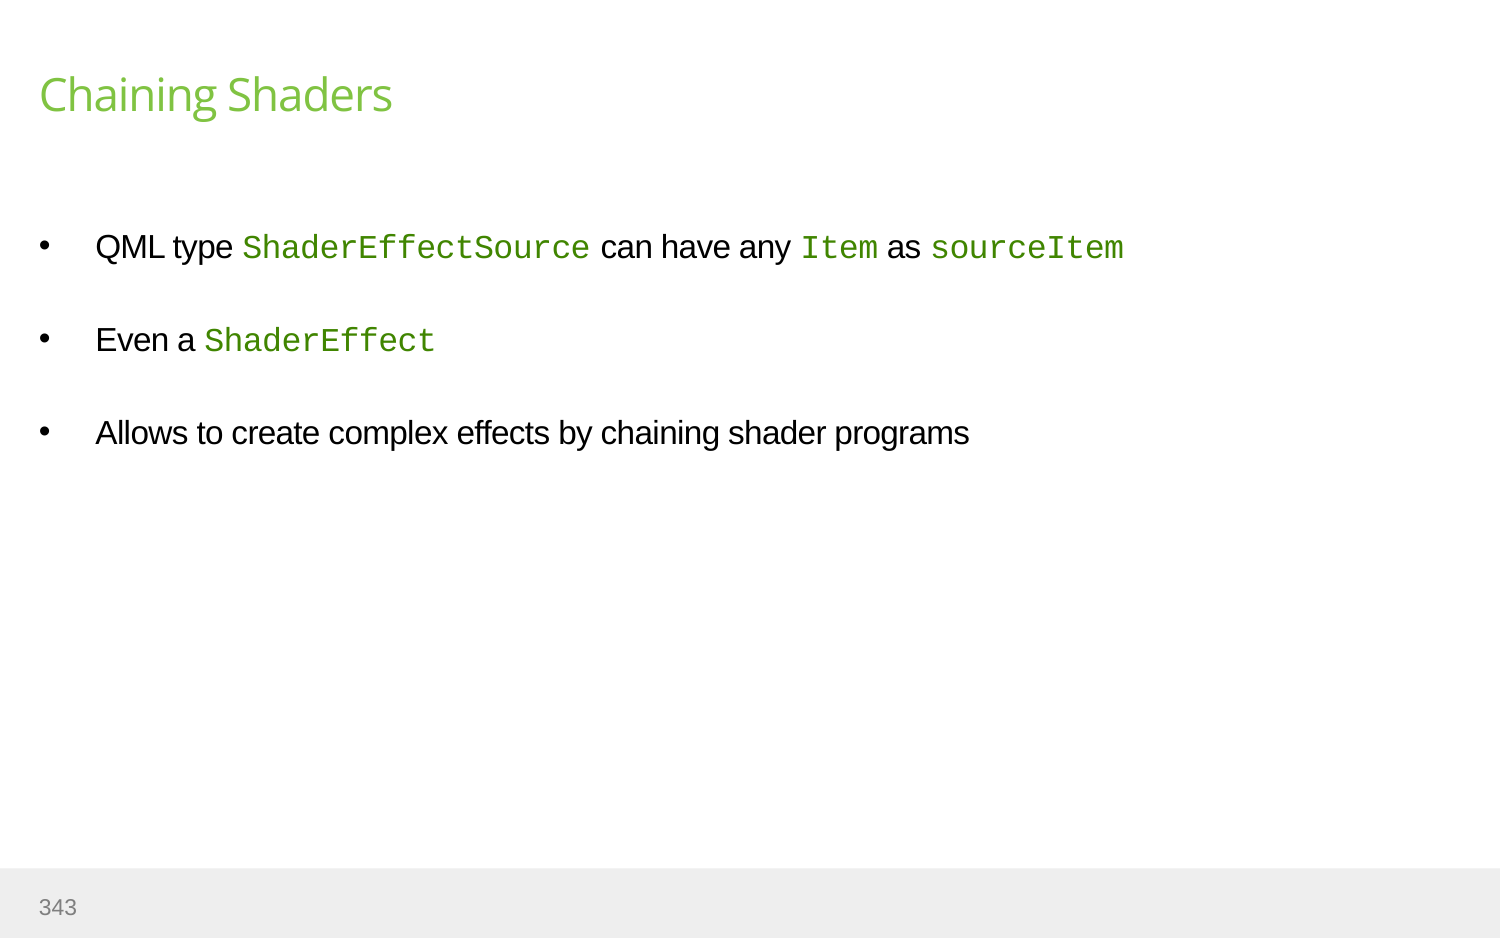

# Chaining Shaders
QML type ShaderEffectSource can have any Item as sourceItem

Even a ShaderEffect

Allows to create complex effects by chaining shader programs
343